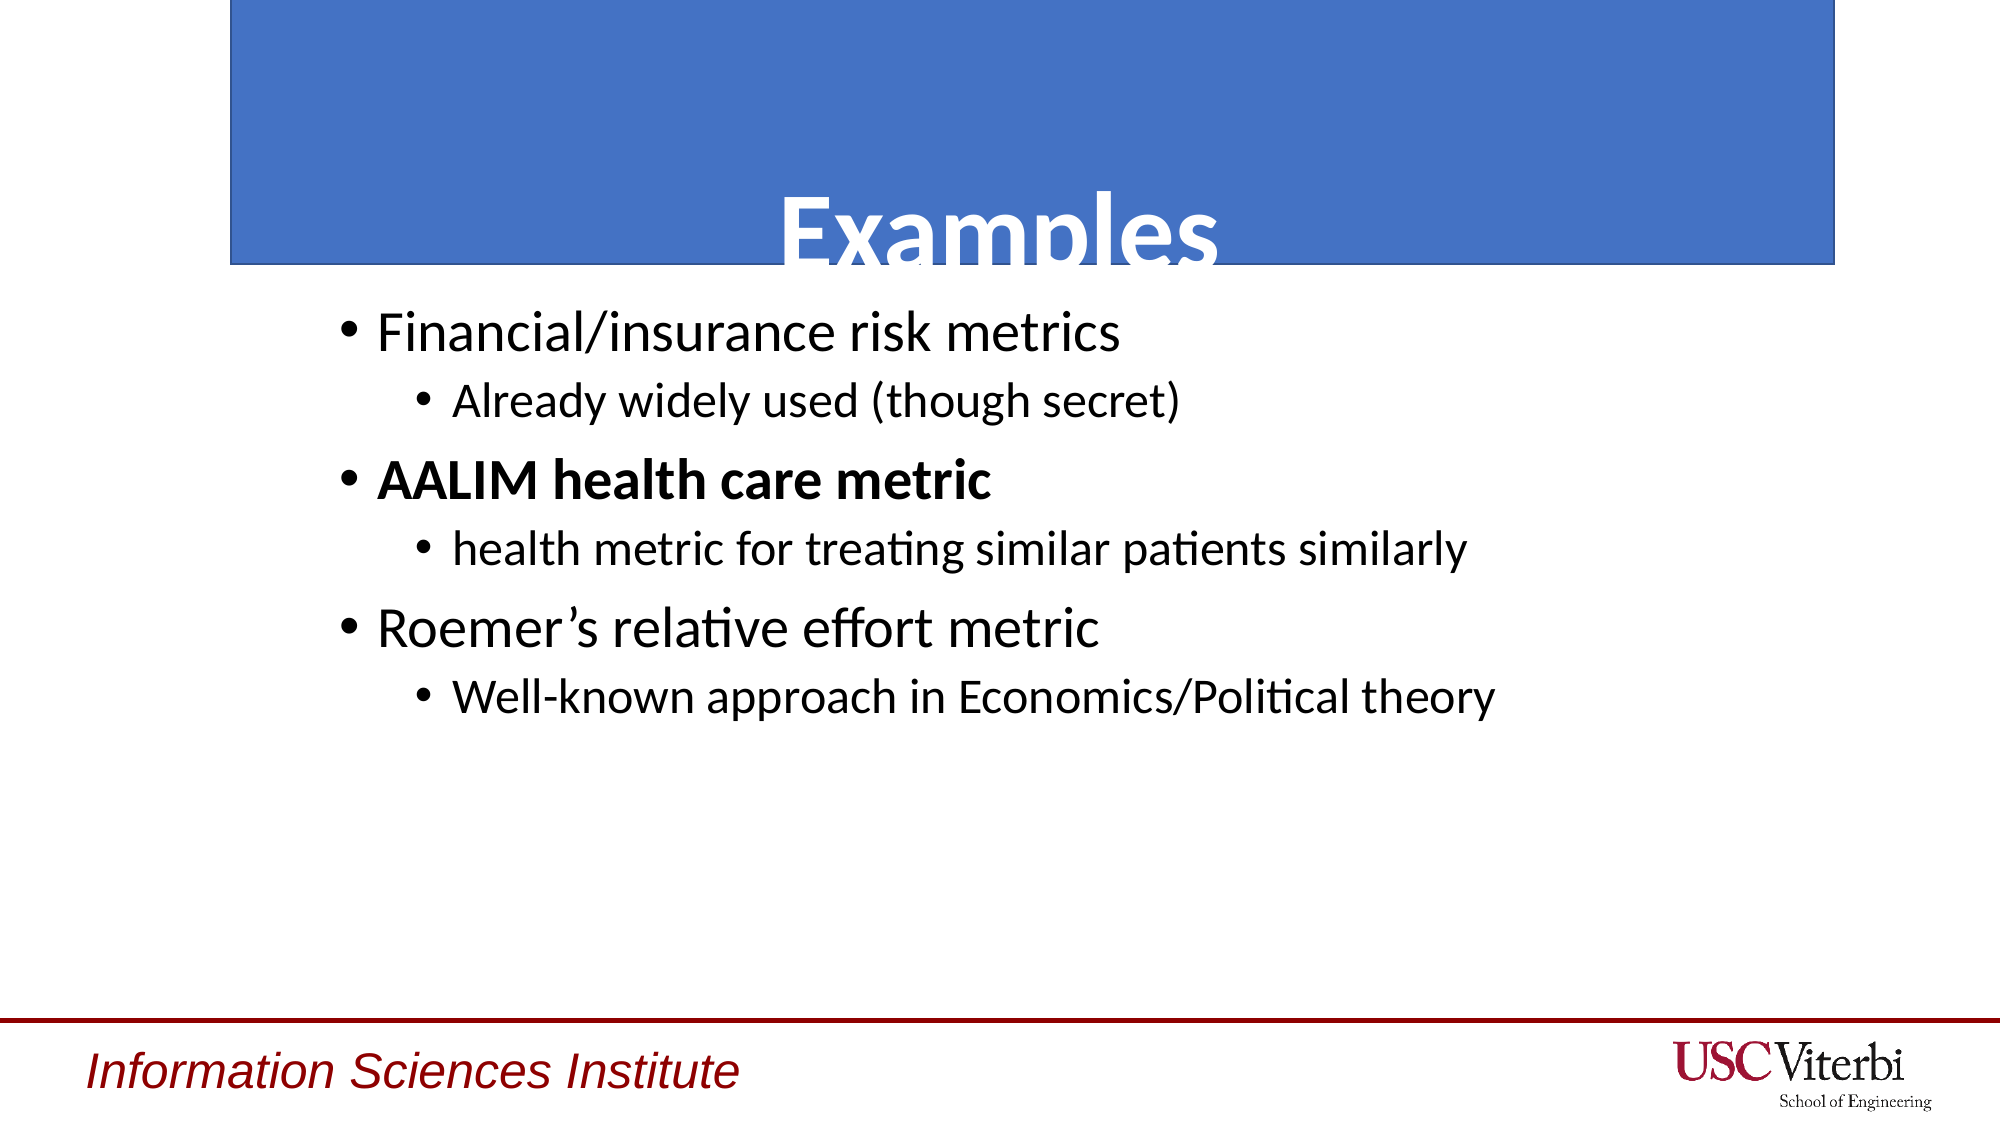

#
Examples
Financial/insurance risk metrics
Already widely used (though secret)
AALIM health care metric
health metric for treating similar patients similarly
Roemer’s relative effort metric
Well-known approach in Economics/Political theory